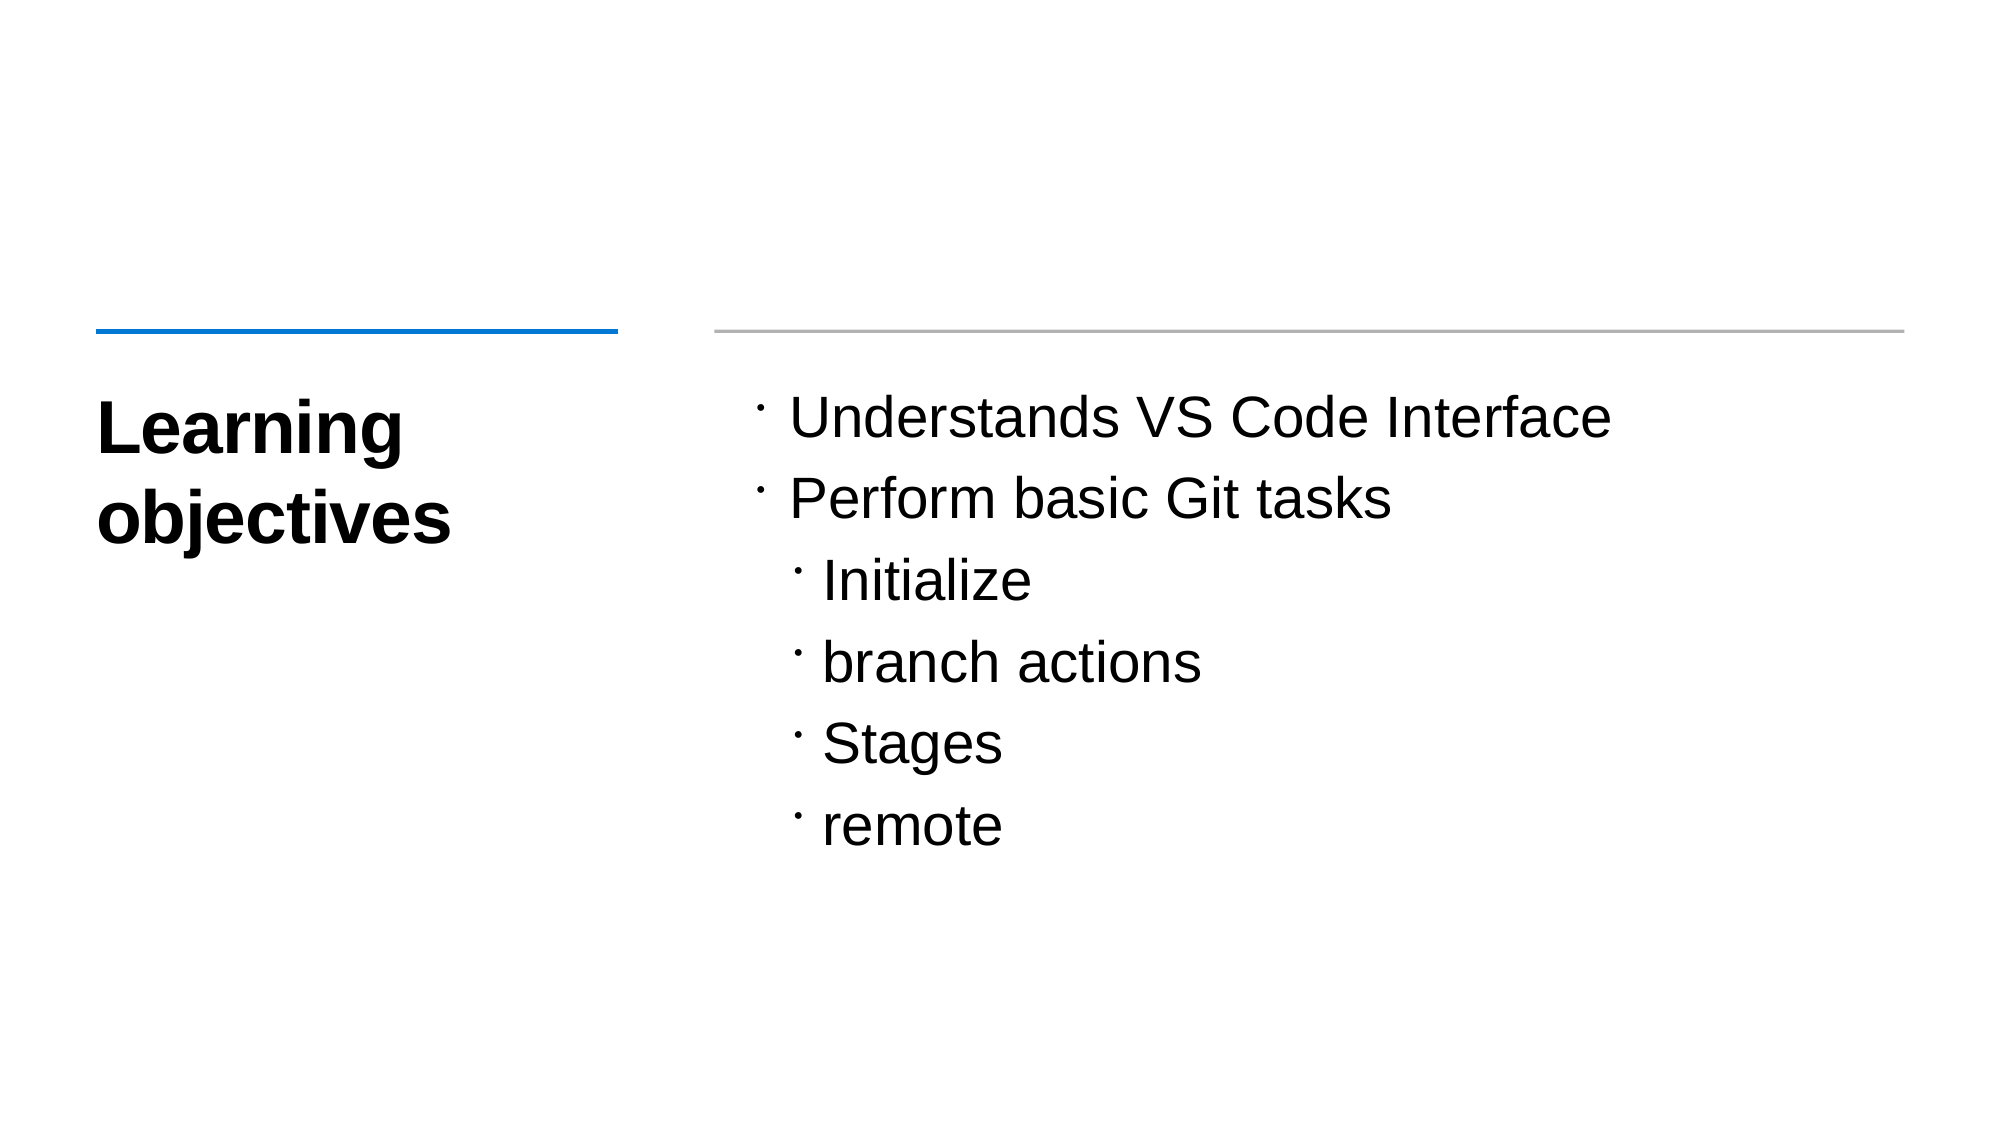

# Learning objectives
Understands VS Code Interface
Perform basic Git tasks
Initialize
branch actions
Stages
remote